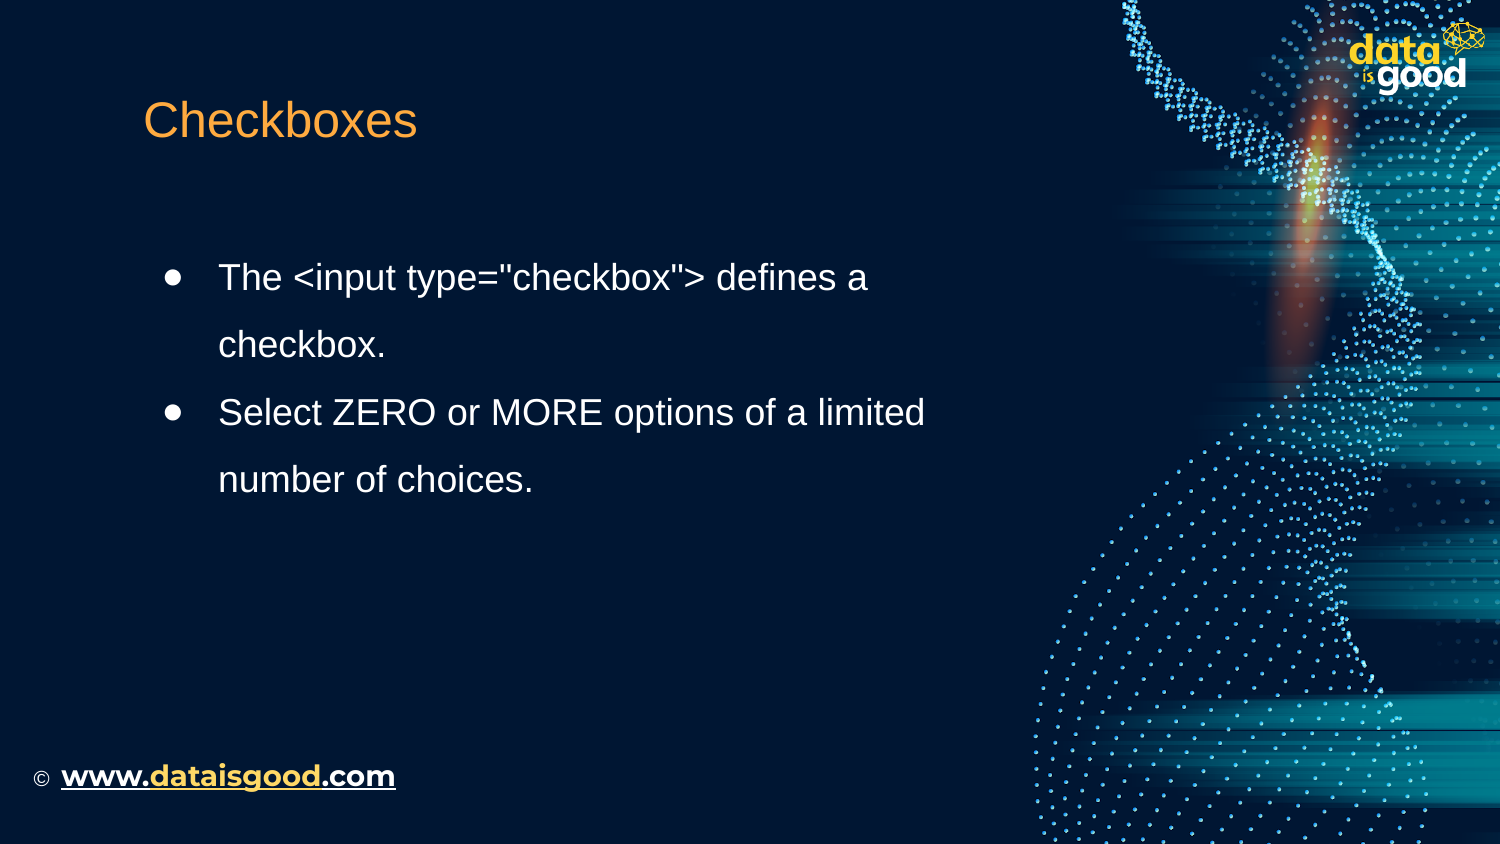

# Checkboxes
The <input type="checkbox"> defines a checkbox.
Select ZERO or MORE options of a limited number of choices.